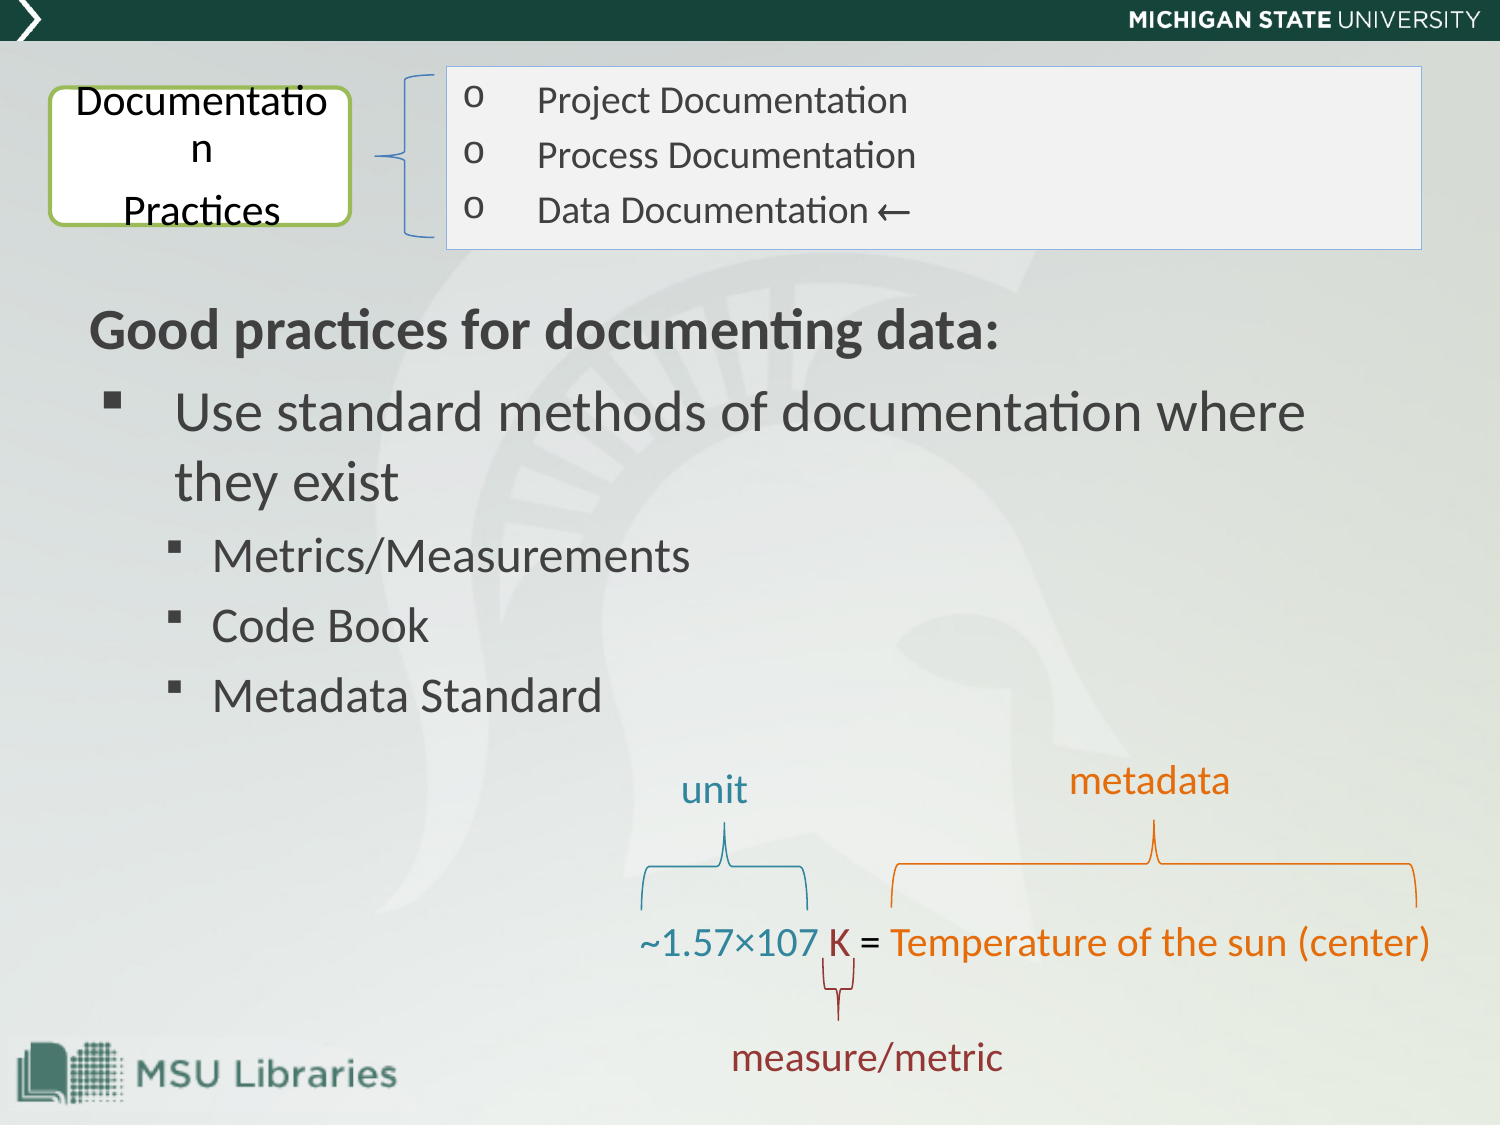

Documentation
Practices
Project Documentation
Process Documentation
Data Documentation ←

Good practices for documenting data:
Use standard methods of documentation where they exist
Metrics/Measurements
Code Book
Metadata Standard

metadata
unit

~1.57×107 K = Temperature of the sun (center)

measure/metric